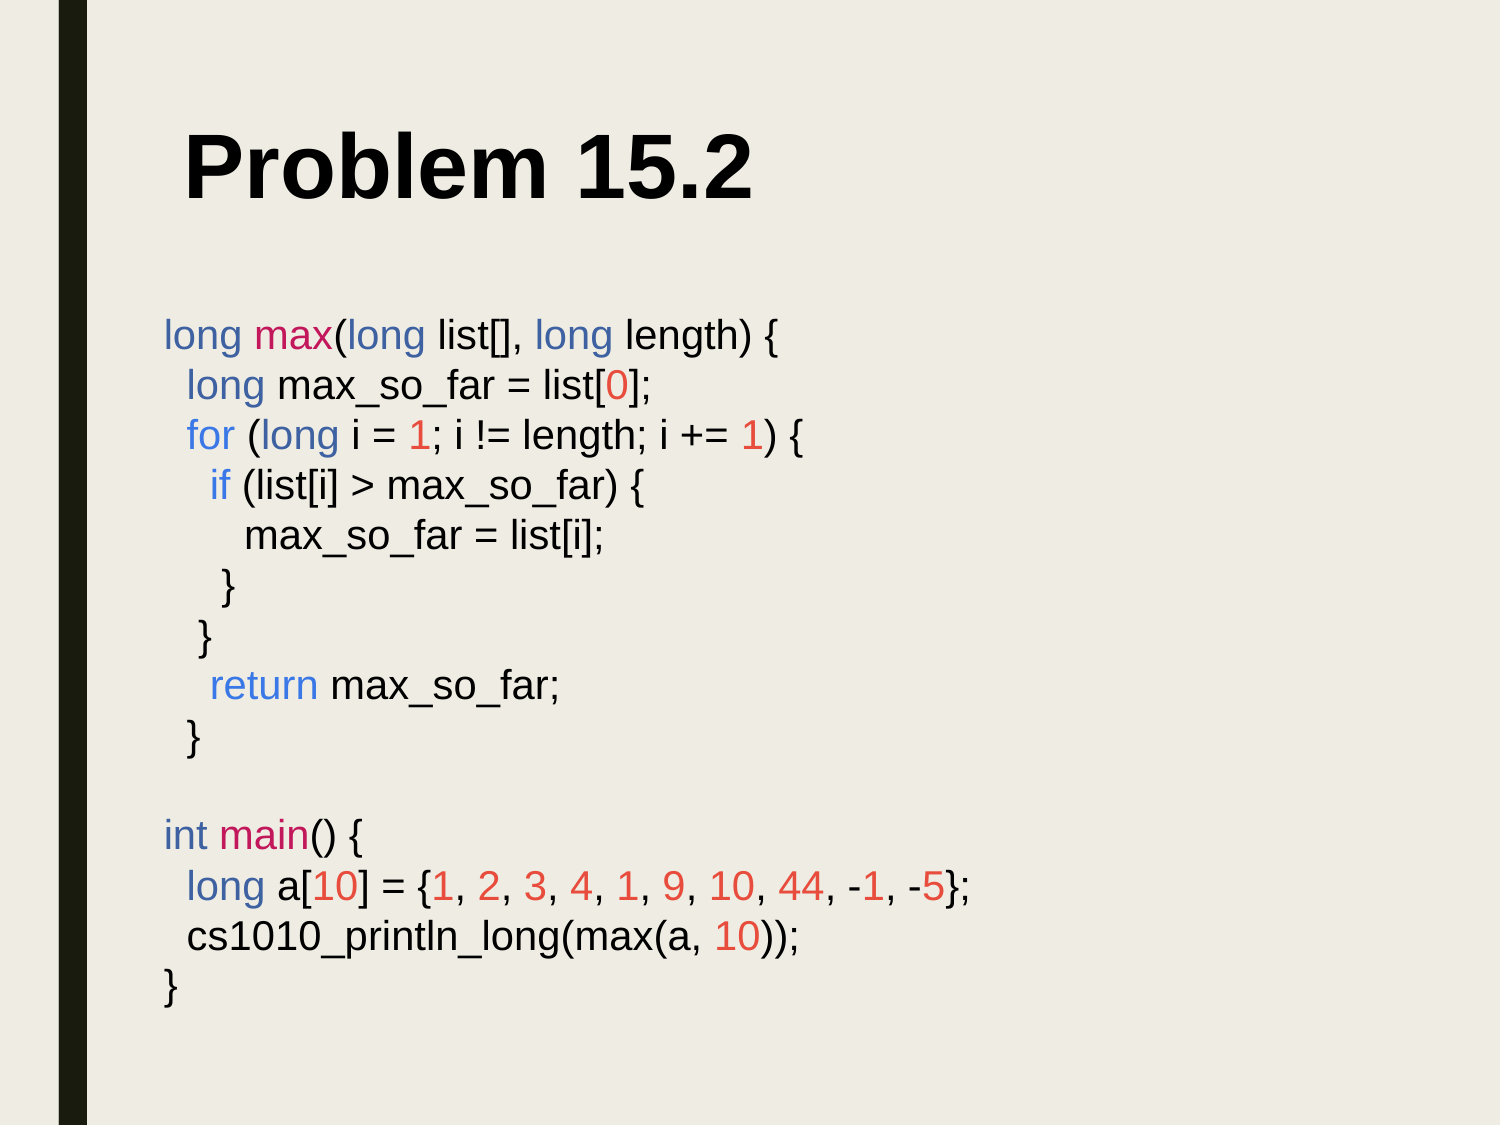

# Problem 15.2
long max(long list[], long length) {
  long max_so_far = list[0];
  for (long i = 1; i != length; i += 1) {
    if (list[i] > max_so_far) {
       max_so_far = list[i];
     }
   }
    return max_so_far;
  }

int main() {
  long a[10] = {1, 2, 3, 4, 1, 9, 10, 44, -1, -5};
  cs1010_println_long(max(a, 10));
}